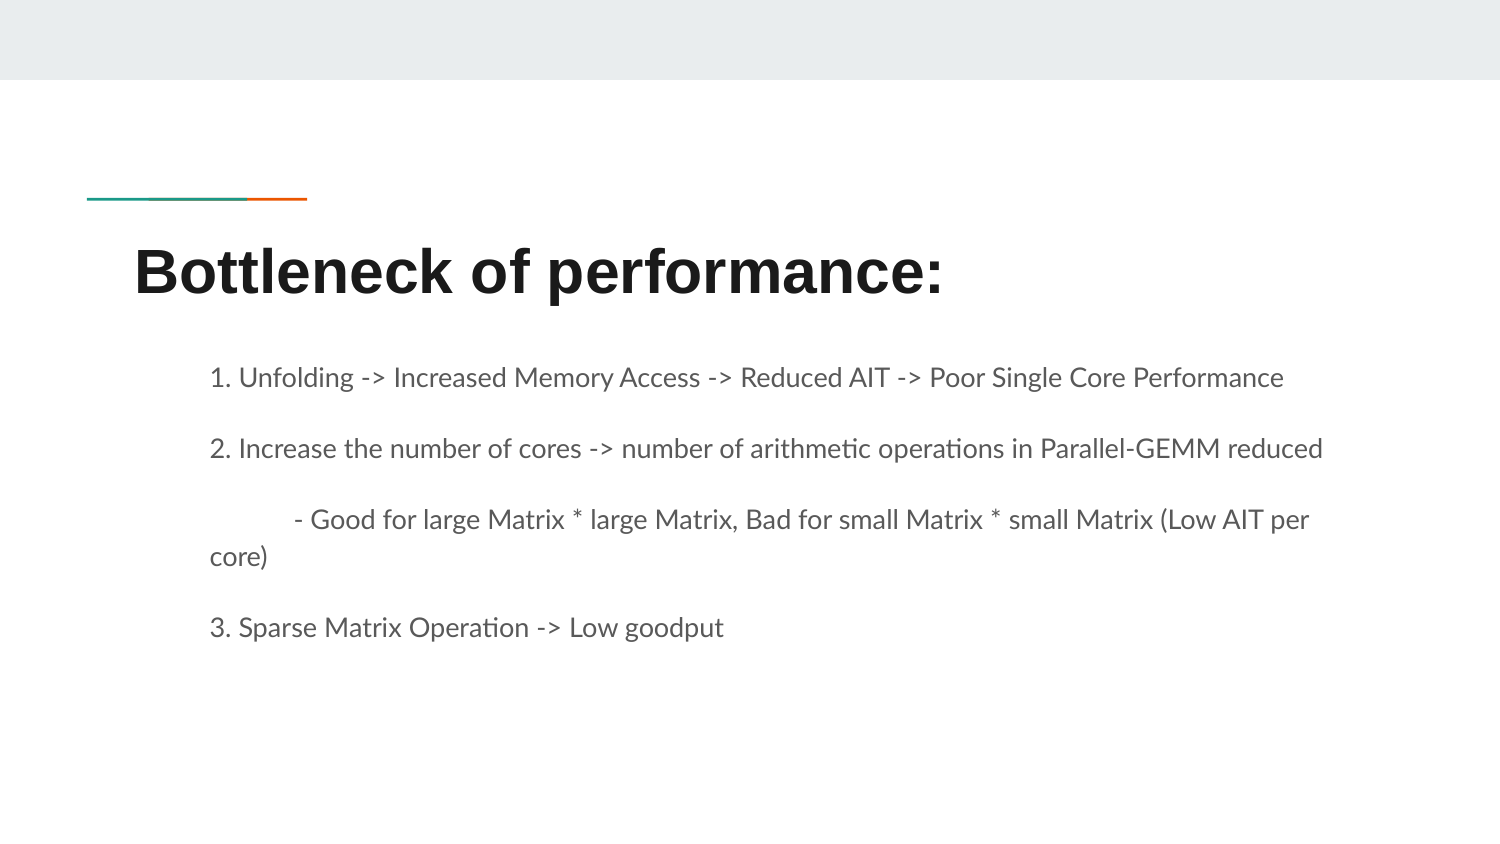

# Bottleneck of performance:

1. Unfolding -> Increased Memory Access -> Reduced AIT -> Poor Single Core Performance
2. Increase the number of cores -> number of arithmetic operations in Parallel-GEMM reduced
            - Good for large Matrix * large Matrix, Bad for small Matrix * small Matrix (Low AIT per core)
3. Sparse Matrix Operation -> Low goodput